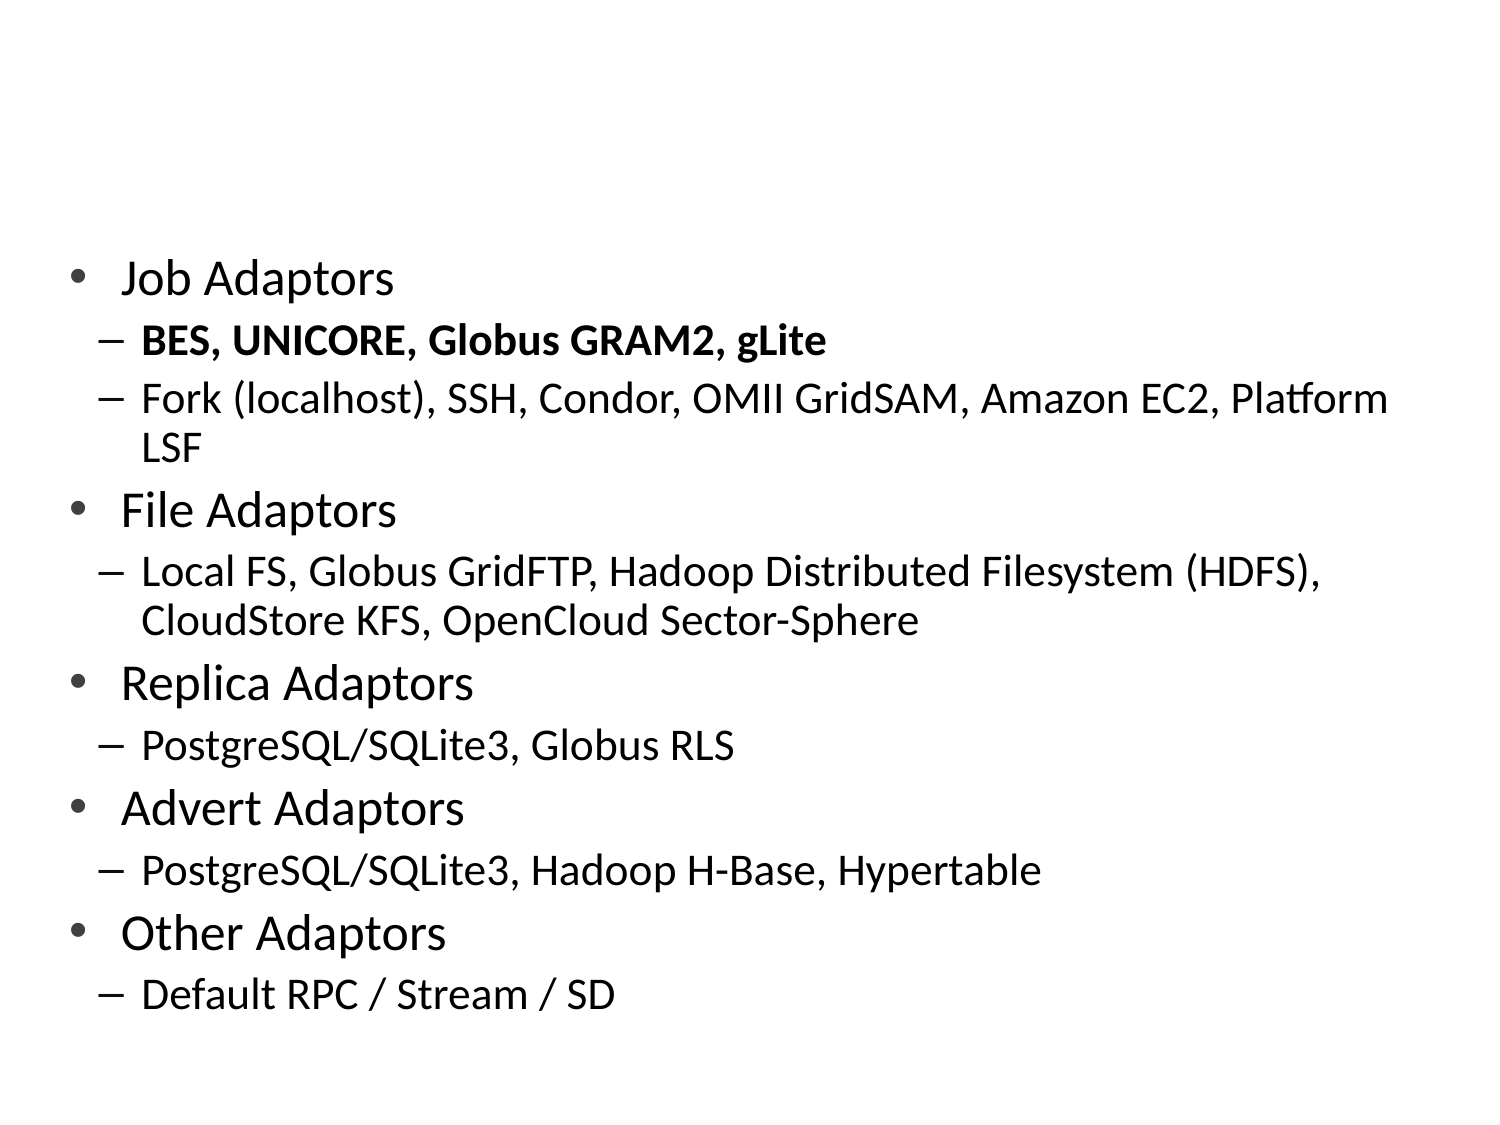

# SAGA: Access Layers Challenge of many Adaptors
Job Adaptors
BES, UNICORE, Globus GRAM2, gLite
Fork (localhost), SSH, Condor, OMII GridSAM, Amazon EC2, Platform LSF
File Adaptors
Local FS, Globus GridFTP, Hadoop Distributed Filesystem (HDFS),
CloudStore KFS, OpenCloud Sector-Sphere
Replica Adaptors
PostgreSQL/SQLite3, Globus RLS
Advert Adaptors
PostgreSQL/SQLite3, Hadoop H-Base, Hypertable
Other Adaptors
Default RPC / Stream / SD